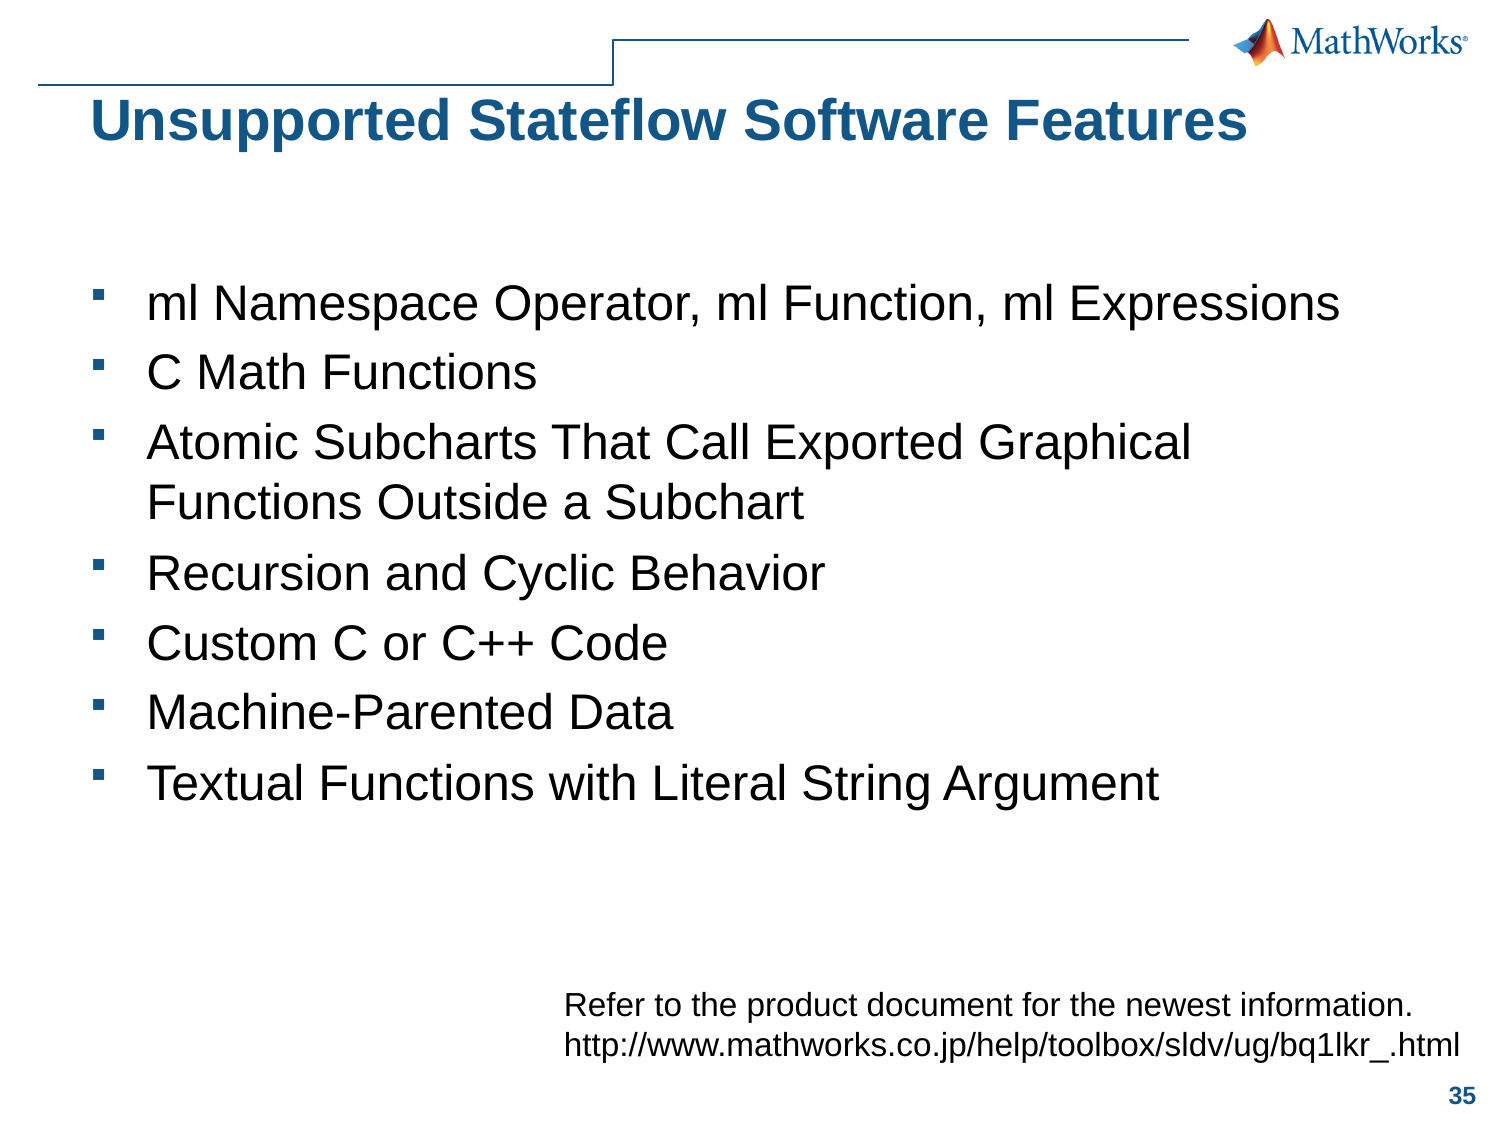

# Unsupported Stateflow Software Features
ml Namespace Operator, ml Function, ml Expressions
C Math Functions
Atomic Subcharts That Call Exported Graphical Functions Outside a Subchart
Recursion and Cyclic Behavior
Custom C or C++ Code
Machine-Parented Data
Textual Functions with Literal String Argument
Refer to the product document for the newest information.
http://www.mathworks.co.jp/help/toolbox/sldv/ug/bq1lkr_.html